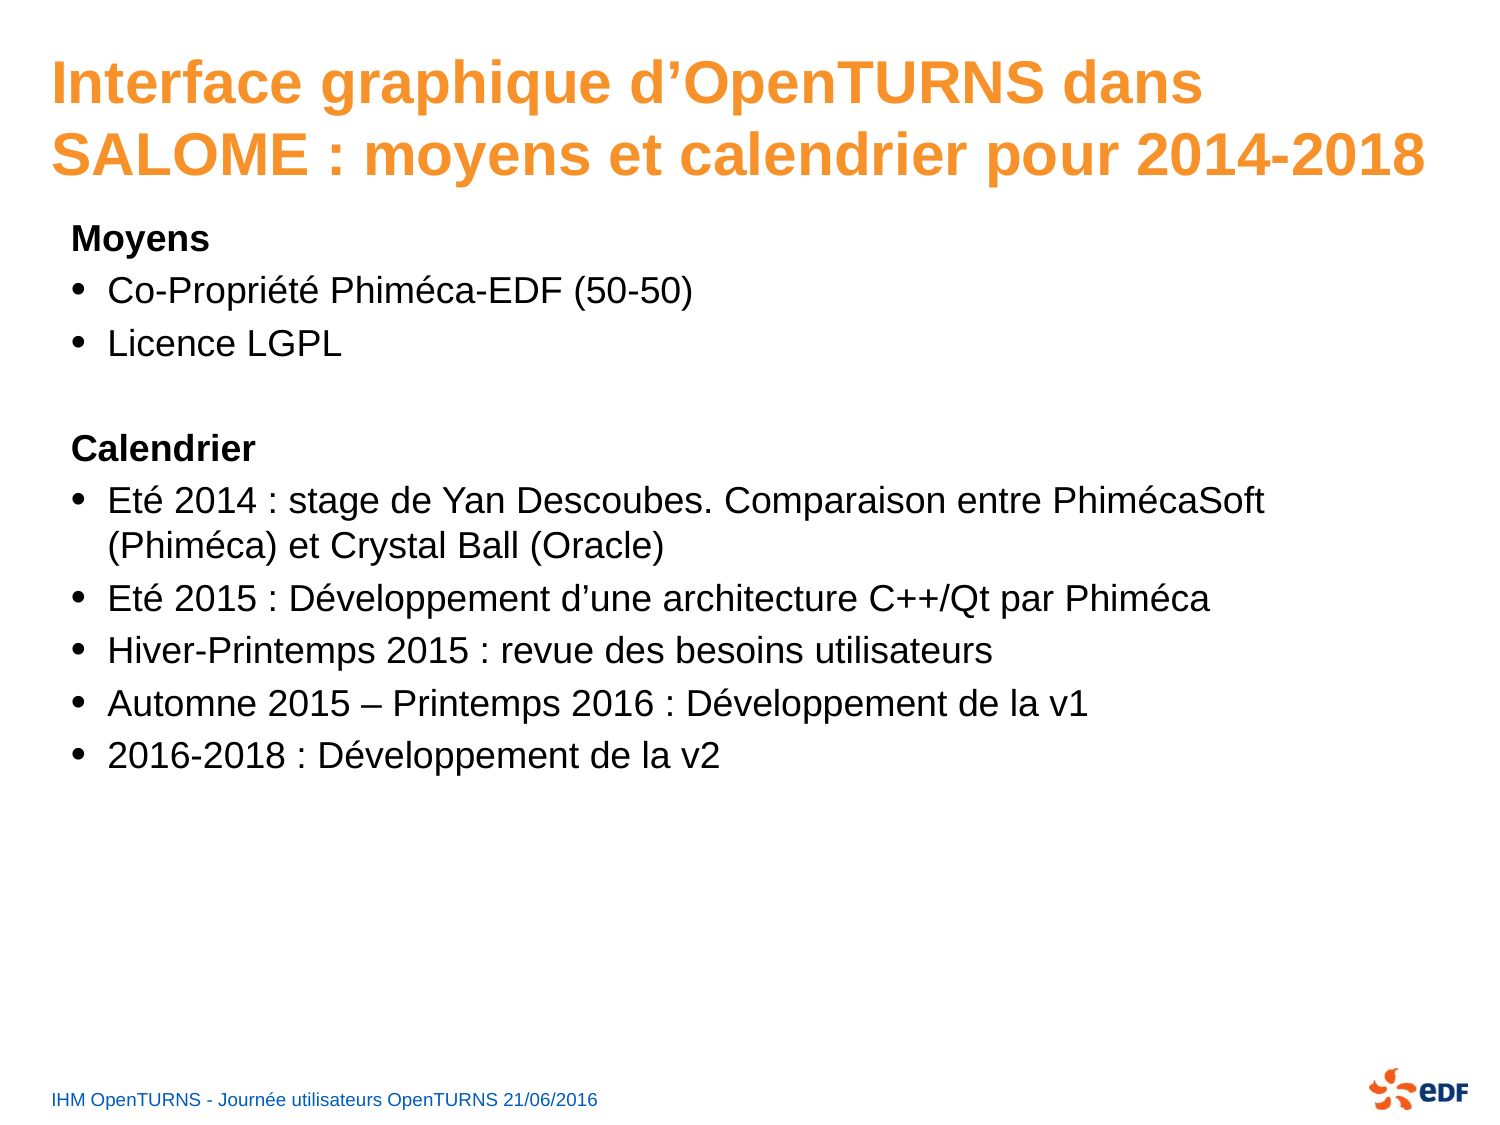

# Interface graphique d’OpenTURNS dans SALOME : moyens et calendrier pour 2014-2018
Moyens
Co-Propriété Phiméca-EDF (50-50)
Licence LGPL

Calendrier
Eté 2014 : stage de Yan Descoubes. Comparaison entre PhimécaSoft (Phiméca) et Crystal Ball (Oracle)
Eté 2015 : Développement d’une architecture C++/Qt par Phiméca
Hiver-Printemps 2015 : revue des besoins utilisateurs
Automne 2015 – Printemps 2016 : Développement de la v1
2016-2018 : Développement de la v2
IHM OpenTURNS - Journée utilisateurs OpenTURNS 21/06/2016